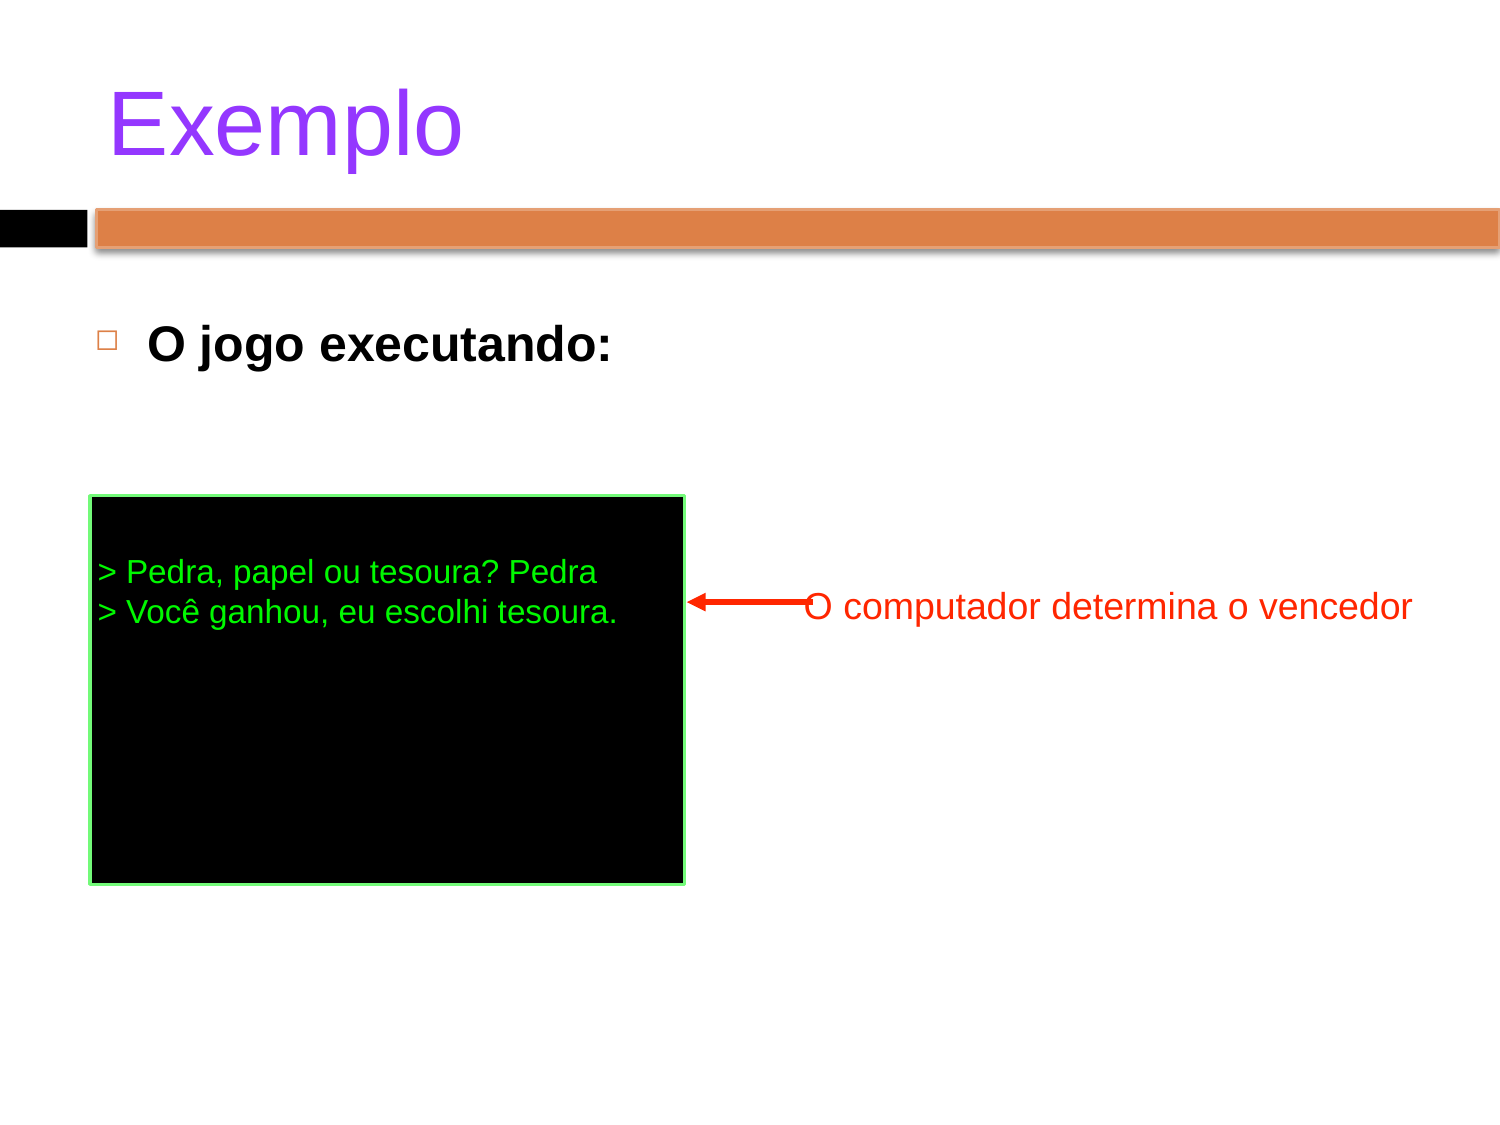

# Exemplo
O jogo executando:
> Pedra, papel ou tesoura? Pedra
> Você ganhou, eu escolhi tesoura.

O computador determina o vencedor

22